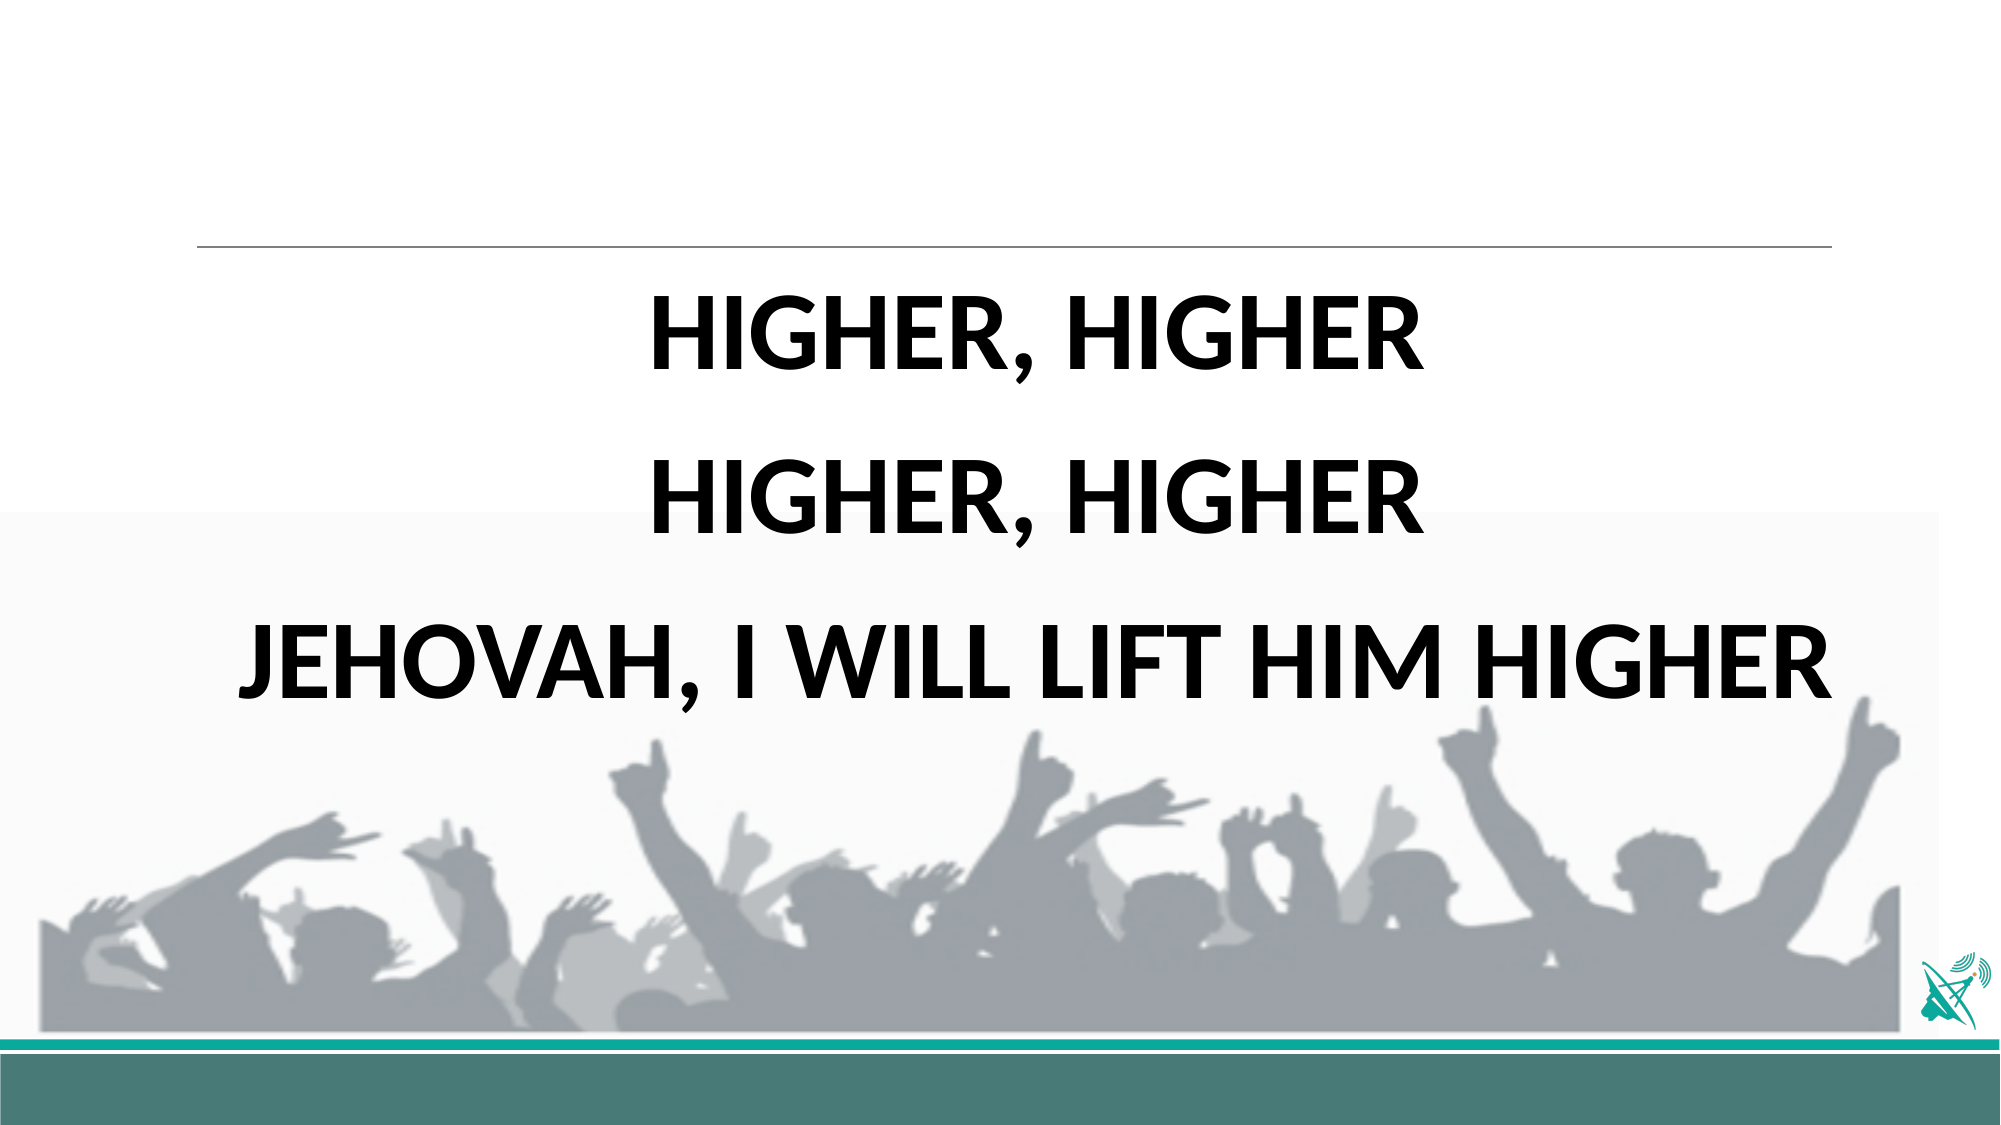

HIGHER, HIGHER
HIGHER, HIGHER
JEHOVAH, I WILL LIFT HIM HIGHER